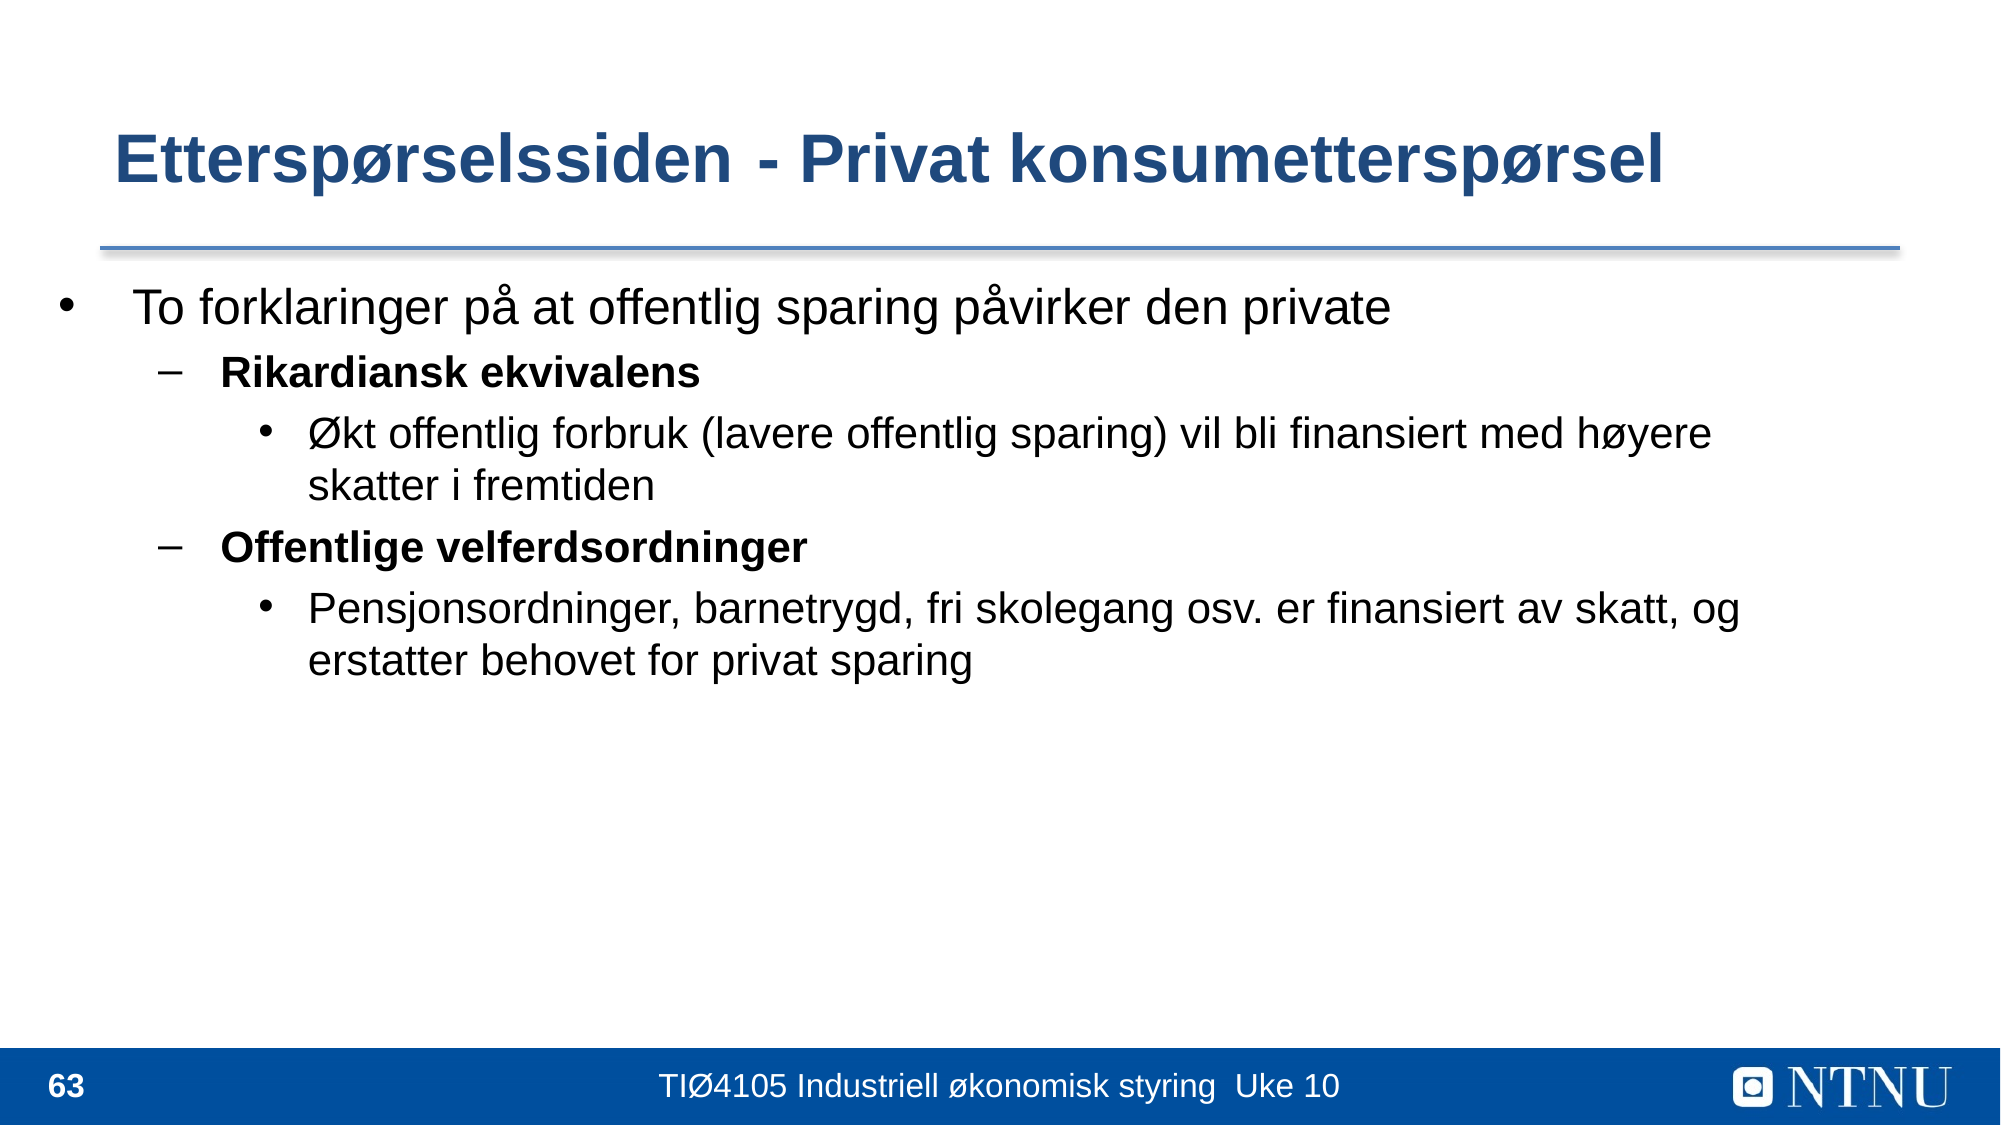

# Etterspørselssiden - Privat konsumetterspørsel
To forklaringer på at offentlig sparing påvirker den private
Rikardiansk ekvivalens
Økt offentlig forbruk (lavere offentlig sparing) vil bli finansiert med høyere skatter i fremtiden
Offentlige velferdsordninger
Pensjonsordninger, barnetrygd, fri skolegang osv. er finansiert av skatt, og erstatter behovet for privat sparing

63
TIØ4105 Industriell økonomisk styring  Uke 10